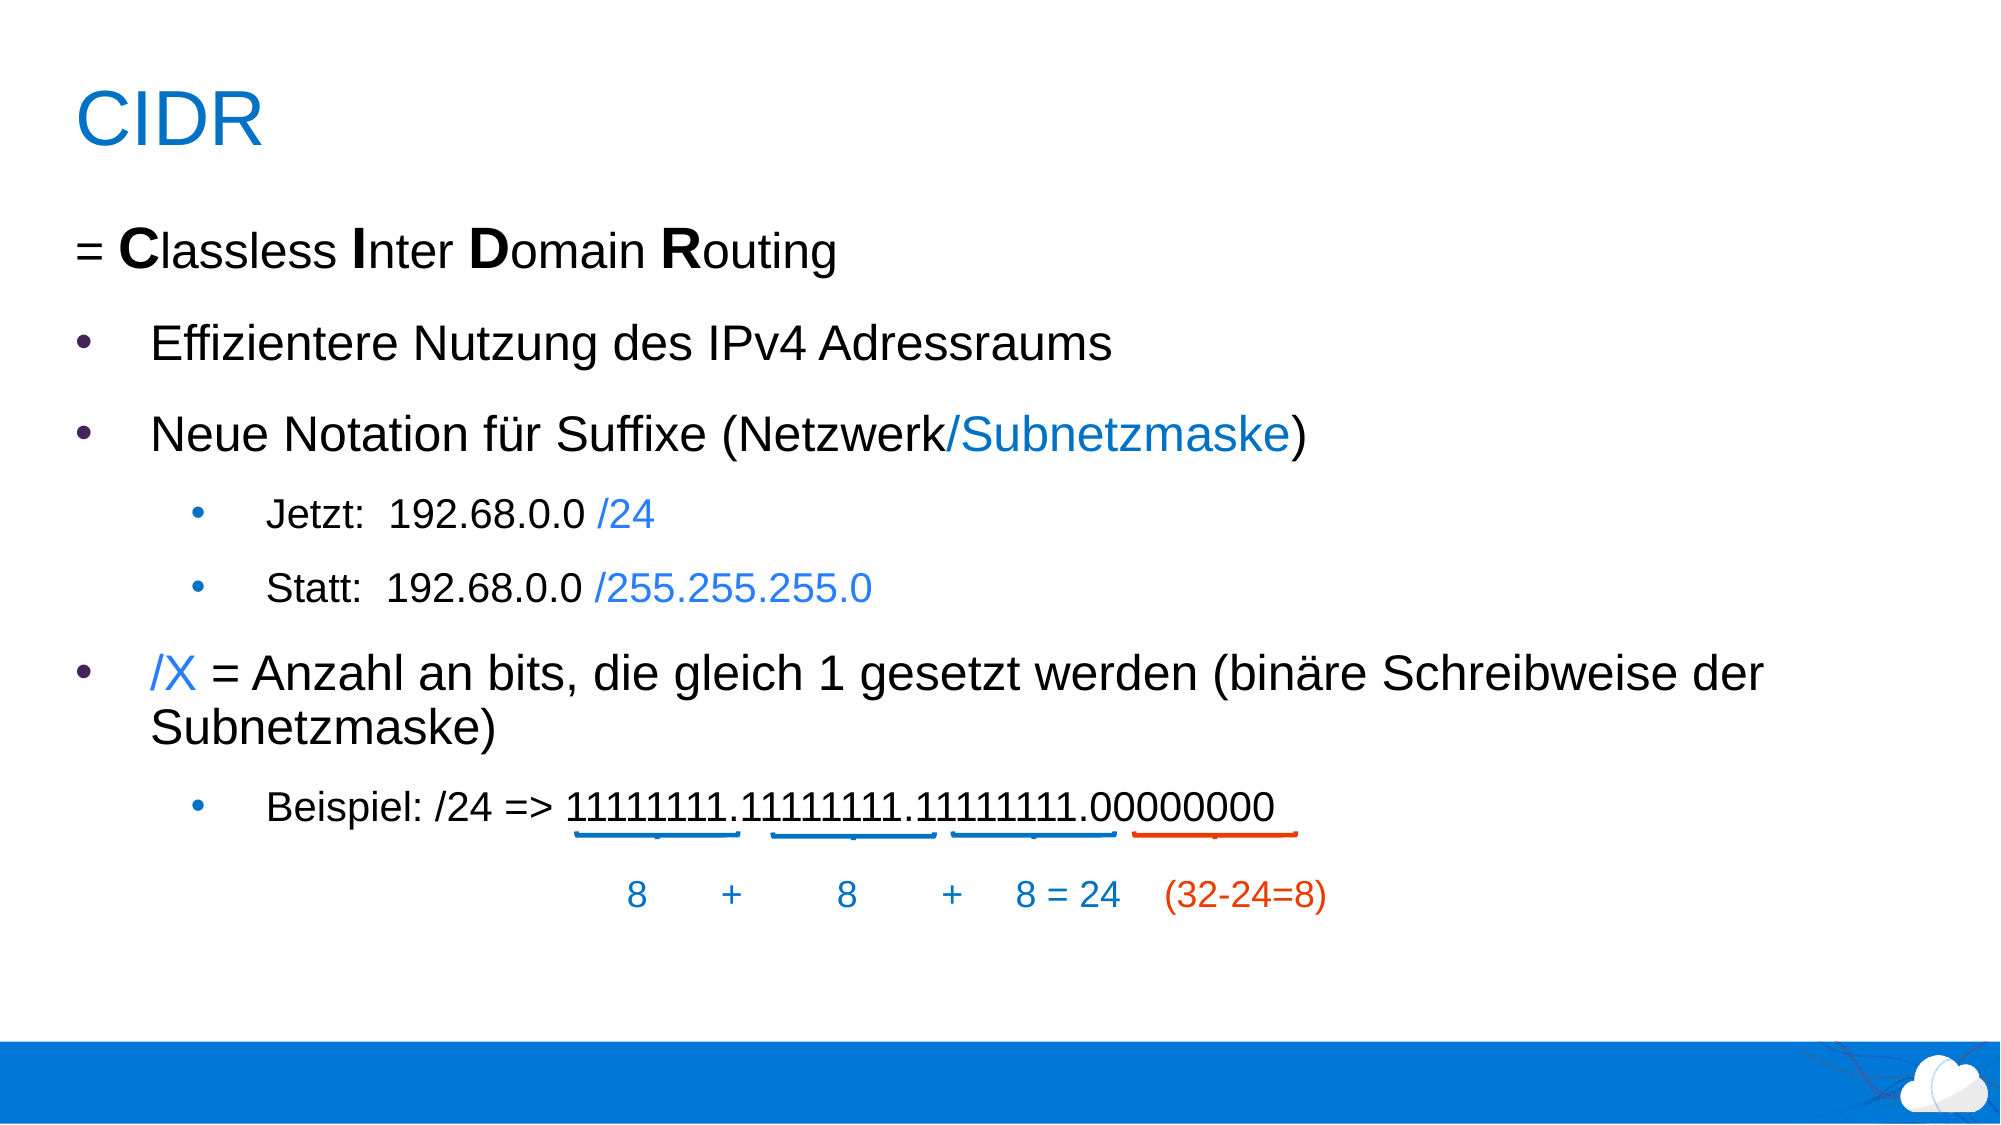

# CIDR
= Classless Inter Domain Routing
Effizientere Nutzung des IPv4 Adressraums
Neue Notation für Suffixe (Netzwerk/Subnetzmaske)
Jetzt:  192.68.0.0 /24
Statt:  192.68.0.0 /255.255.255.0
/X = Anzahl an bits, die gleich 1 gesetzt werden (binäre Schreibweise der Subnetzmaske)
Beispiel: /24 => 11111111.11111111.11111111.00000000

8       +         8        +     8 = 24    (32-24=8)